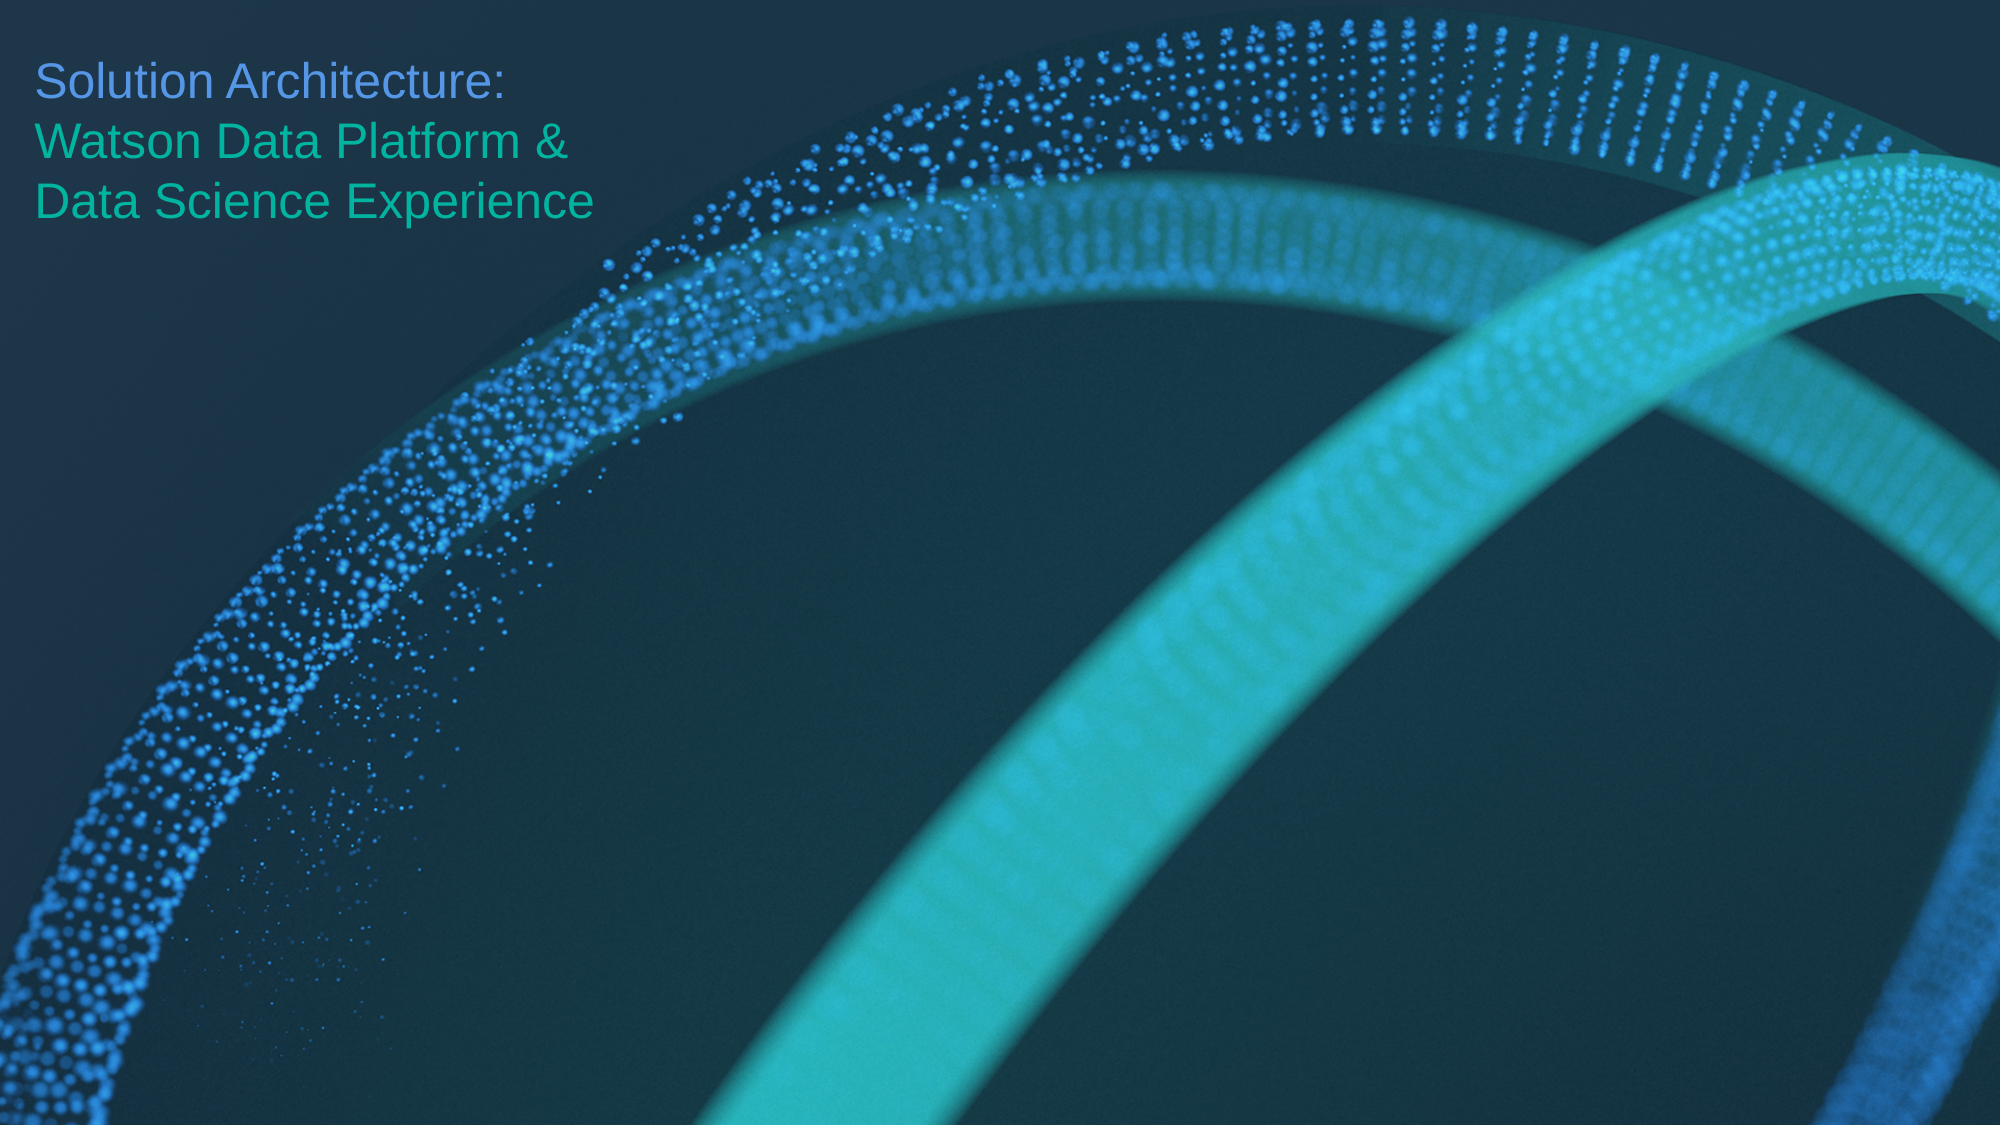

# Solution Architecture: Watson Data Platform & Data Science Experience